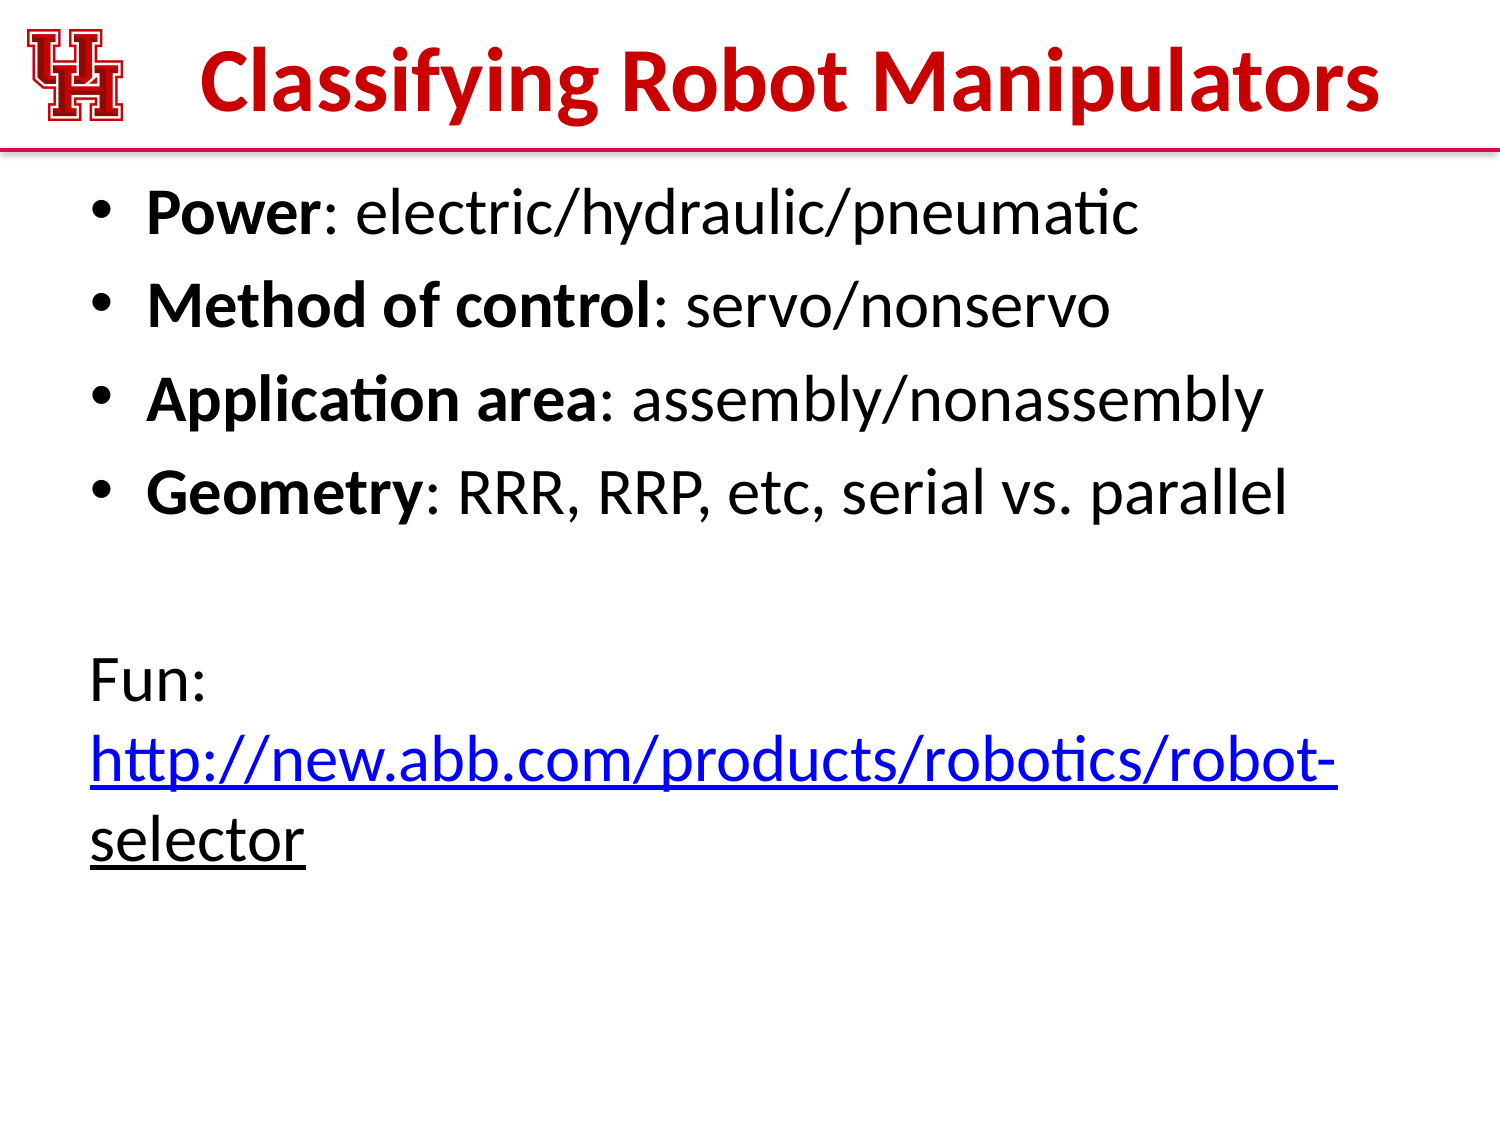

# Classifying Robot Manipulators
Power: electric/hydraulic/pneumatic
Method of control: servo/nonservo
Application area: assembly/nonassembly
Geometry: RRR, RRP, etc, serial vs. parallel

Fun: http://new.abb.com/products/robotics/robot-selector